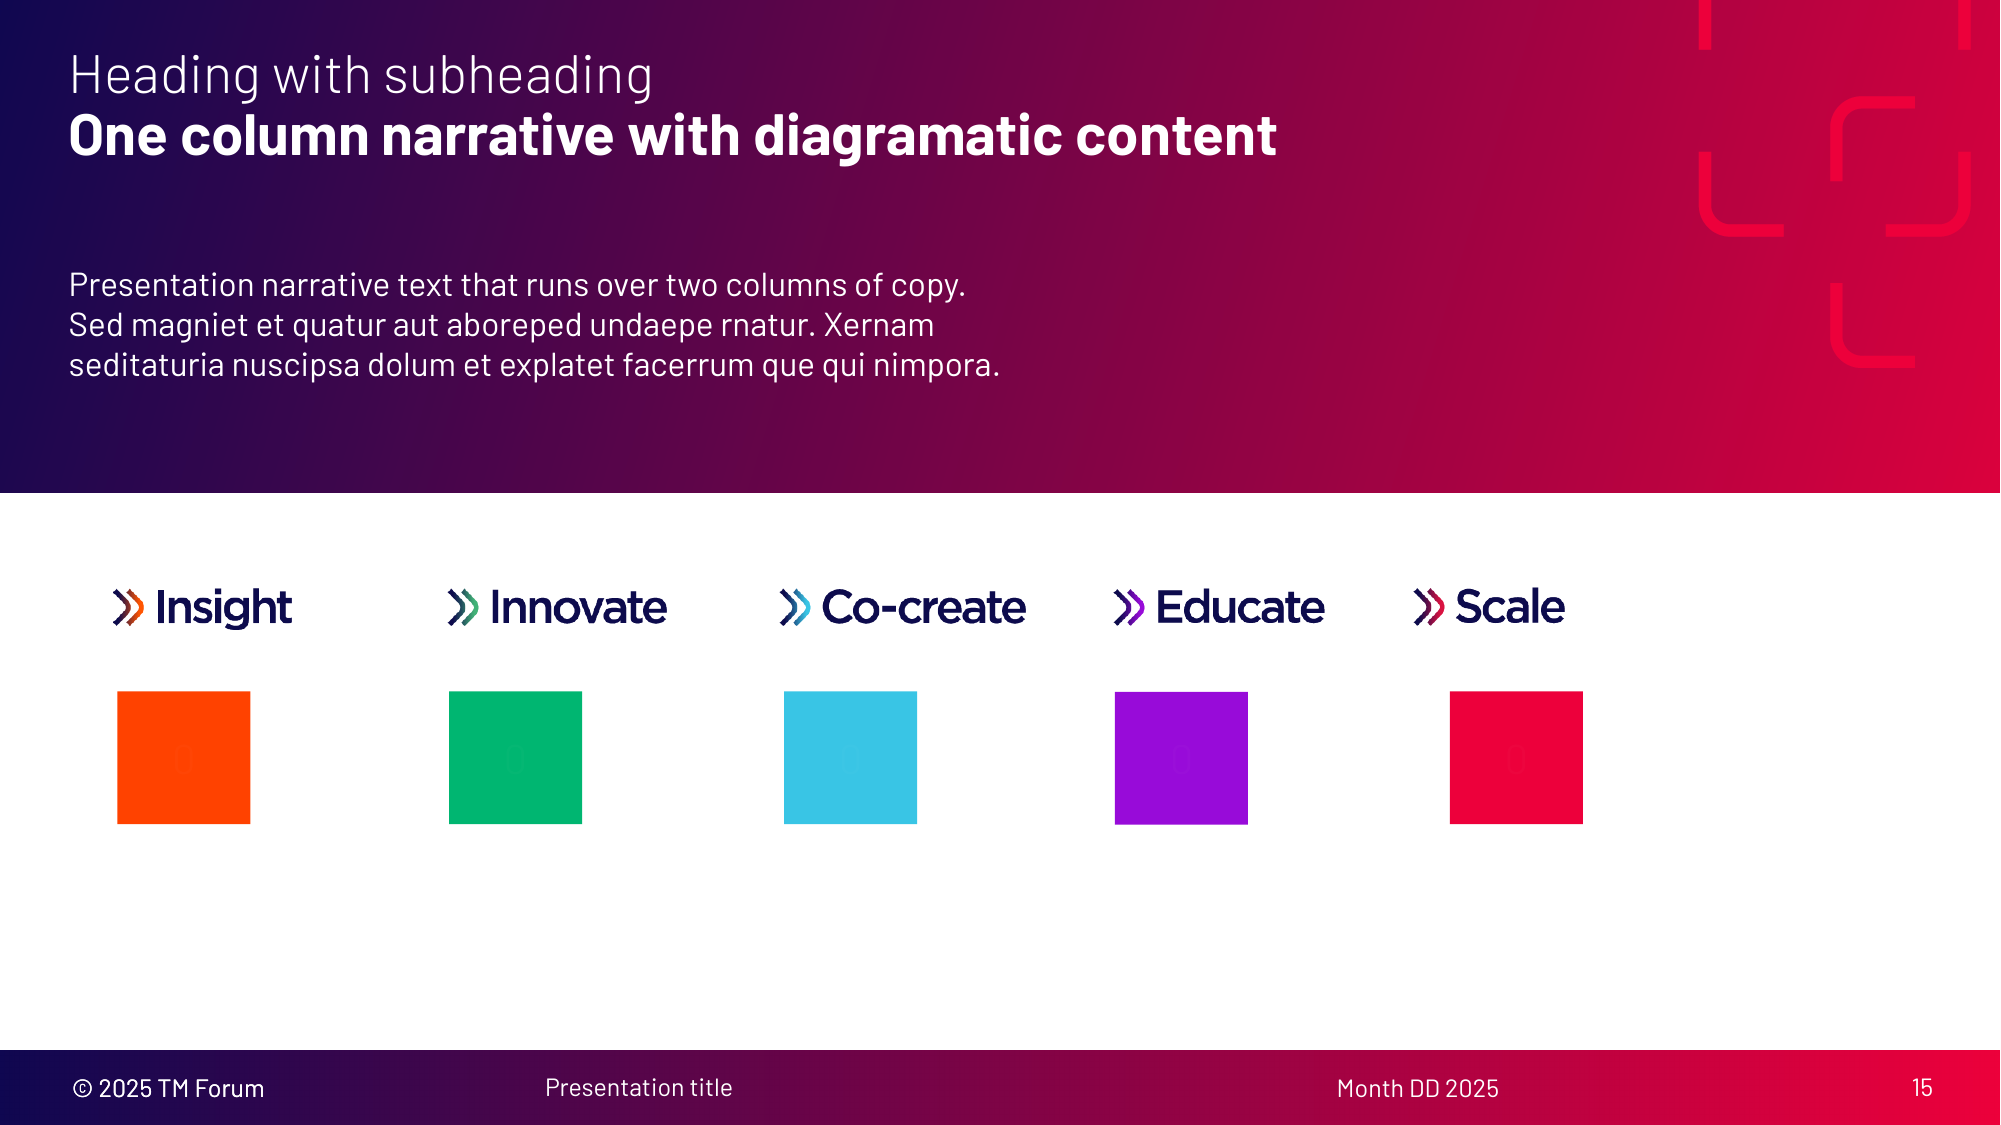

Heading with subheading
One column narrative with diagramatic content
Presentation narrative text that runs over two columns of copy. Sed magniet et quatur aut aboreped undaepe rnatur. Xernam seditaturia nuscipsa dolum et explatet facerrum que qui nimpora.
0
0
0
0
0
15
Presentation title
Month DD 2025